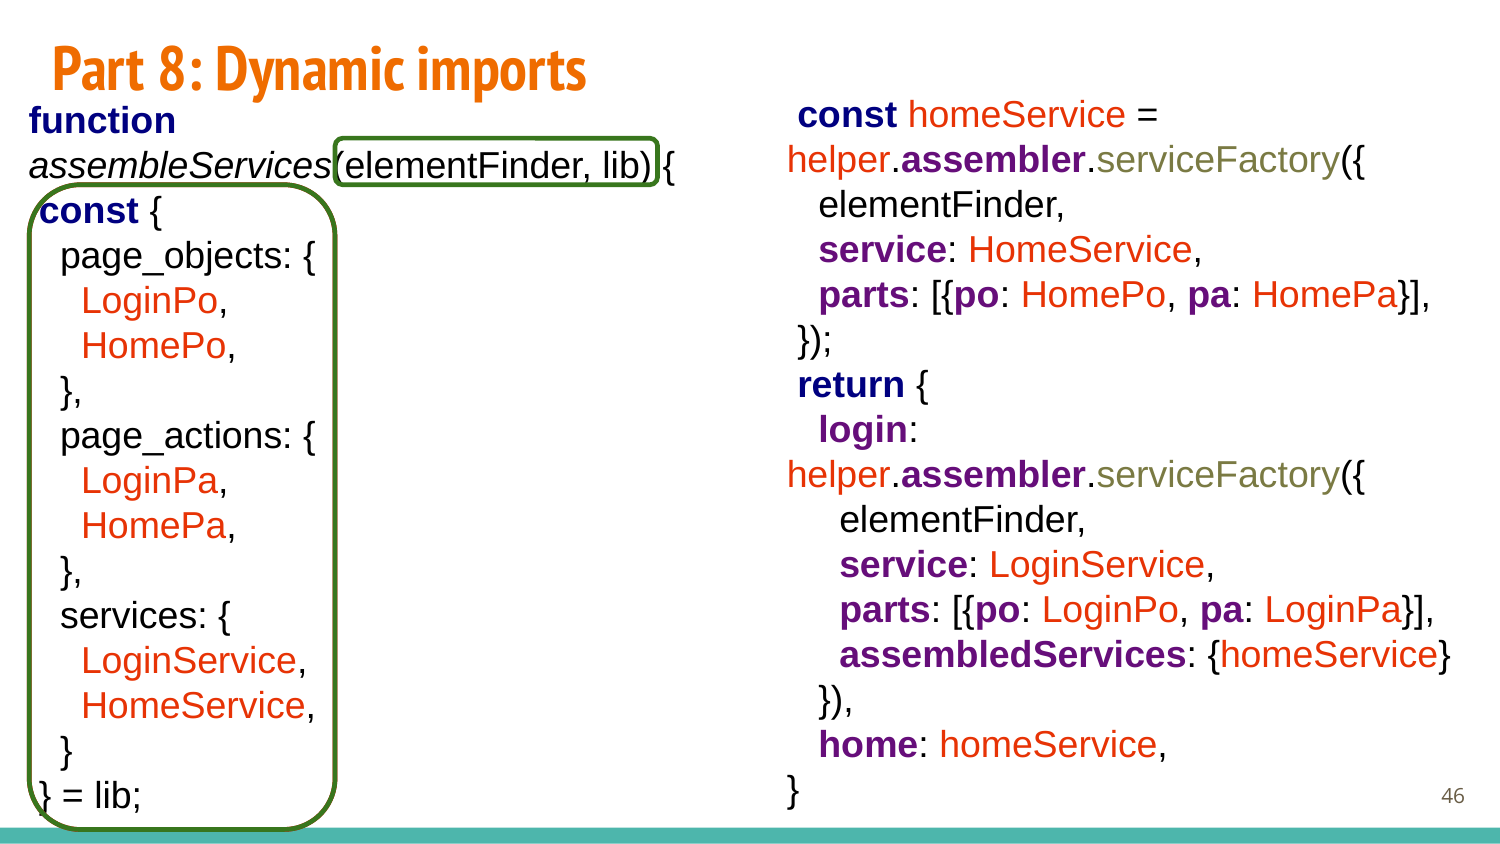

# Part 8: Dynamic imports
 const homeService = helper.assembler.serviceFactory({
   elementFinder,
   service: HomeService,
   parts: [{po: HomePo, pa: HomePa}],
 });
 return {
   login: helper.assembler.serviceFactory({
     elementFinder,
     service: LoginService,
     parts: [{po: LoginPo, pa: LoginPa}],
     assembledServices: {homeService}
   }),
   home: homeService,
}
function assembleServices(elementFinder, lib) {
 const {
   page_objects: {
     LoginPo,
     HomePo,
   },
   page_actions: {
     LoginPa,
     HomePa,
   },
   services: {
     LoginService,
     HomeService,
   }
 } = lib;

46